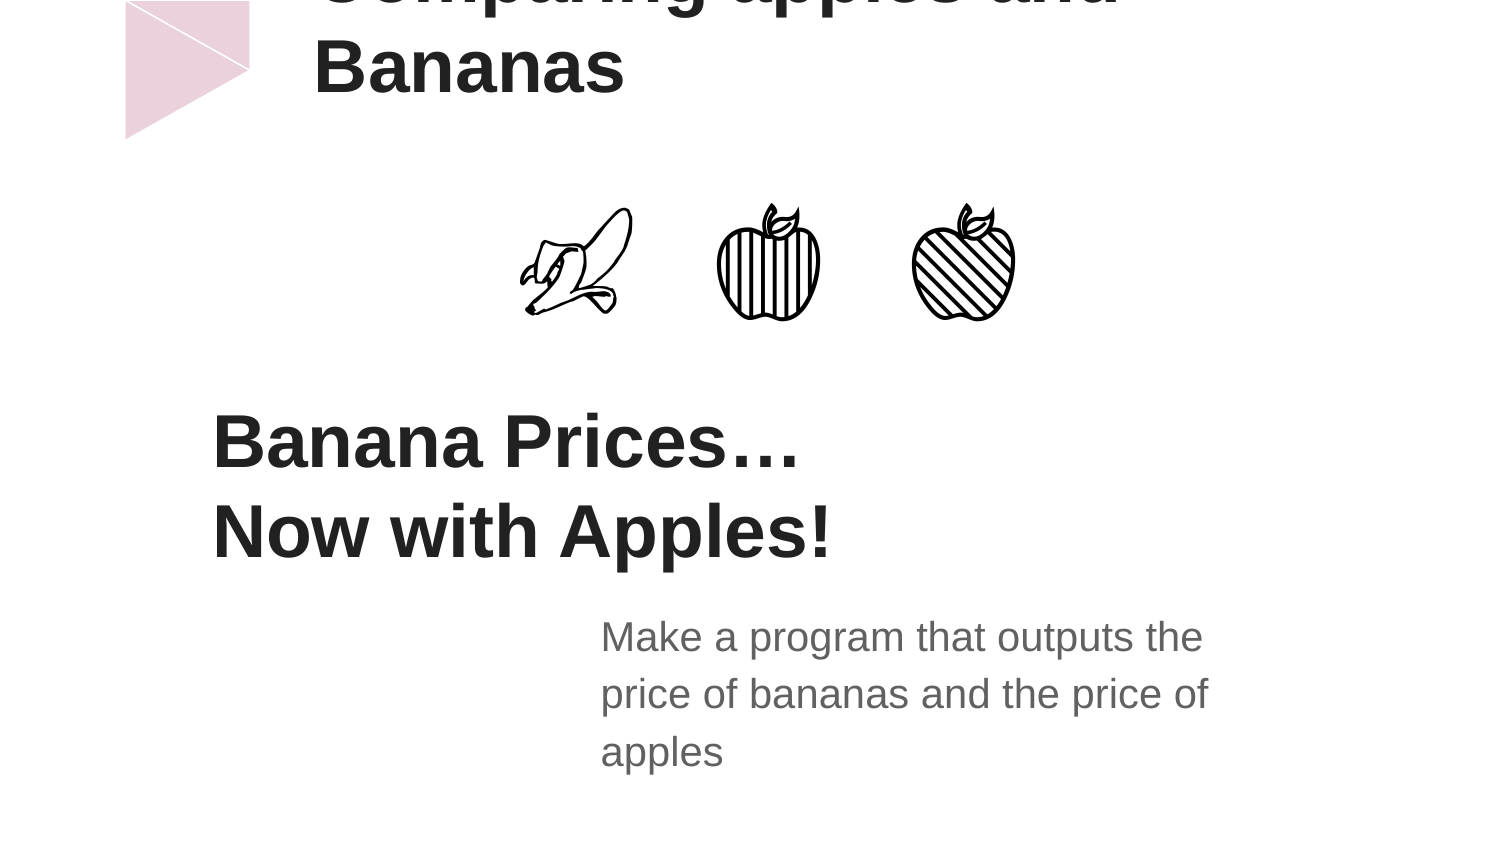

# Comparing apples and Bananas
🍌  🍎  🍏
Banana Prices… Now with Apples!
Make a program that outputs the price of bananas and the price of apples